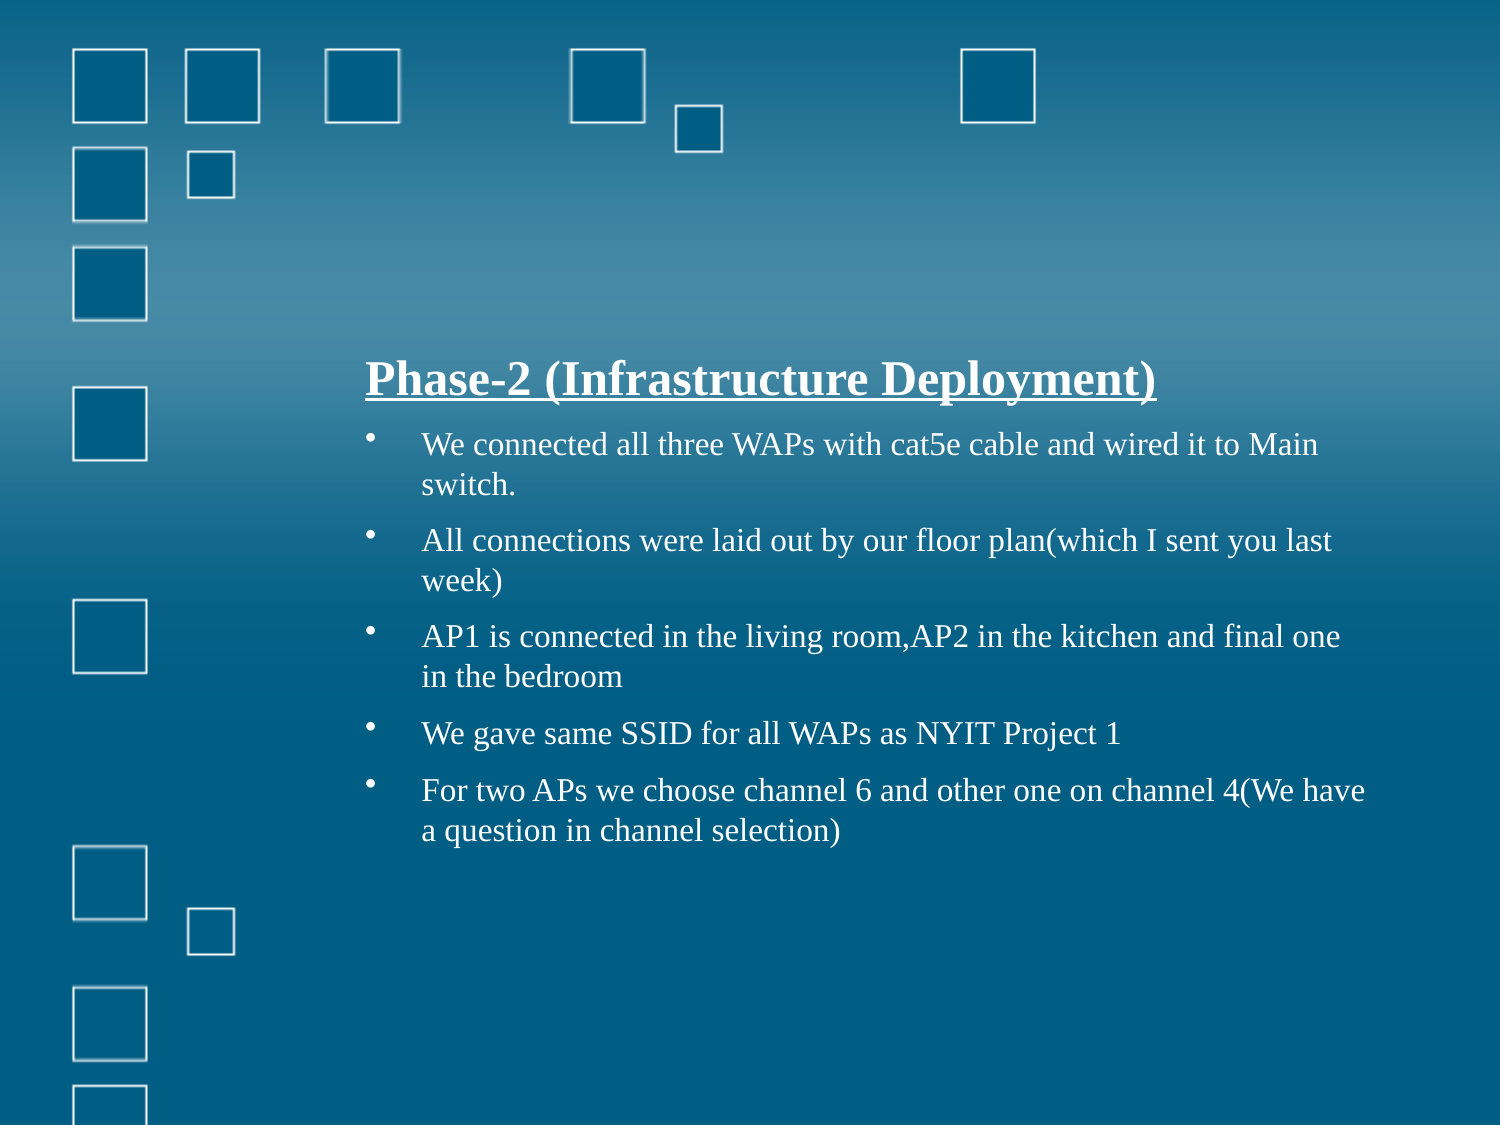

Phase-2 (Infrastructure Deployment)
We connected all three WAPs with cat5e cable and wired it to Main switch.
All connections were laid out by our floor plan(which I sent you last week)
AP1 is connected in the living room,AP2 in the kitchen and final one in the bedroom
We gave same SSID for all WAPs as NYIT Project 1
For two APs we choose channel 6 and other one on channel 4(We have a question in channel selection)